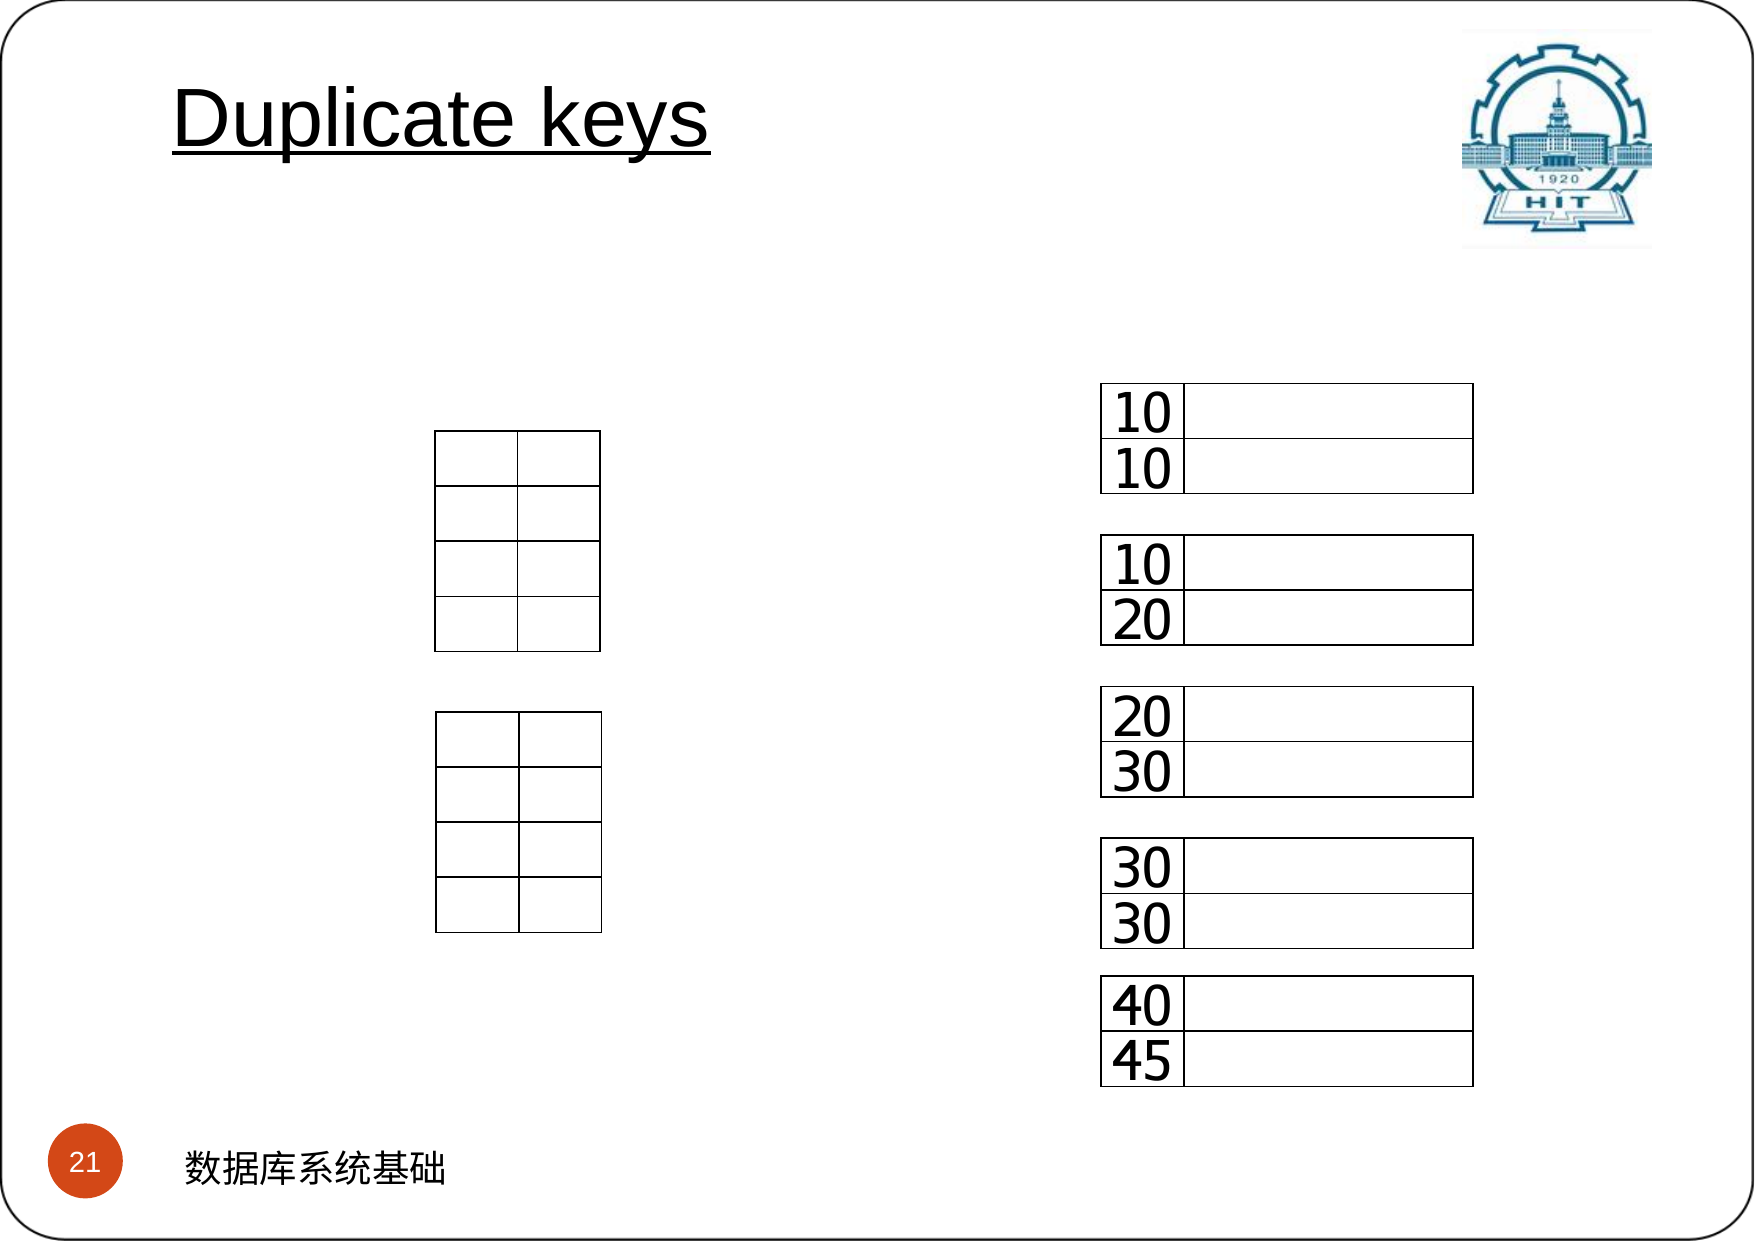

# Duplicate keys
10

10

10

20

20

30

30

30

40

45